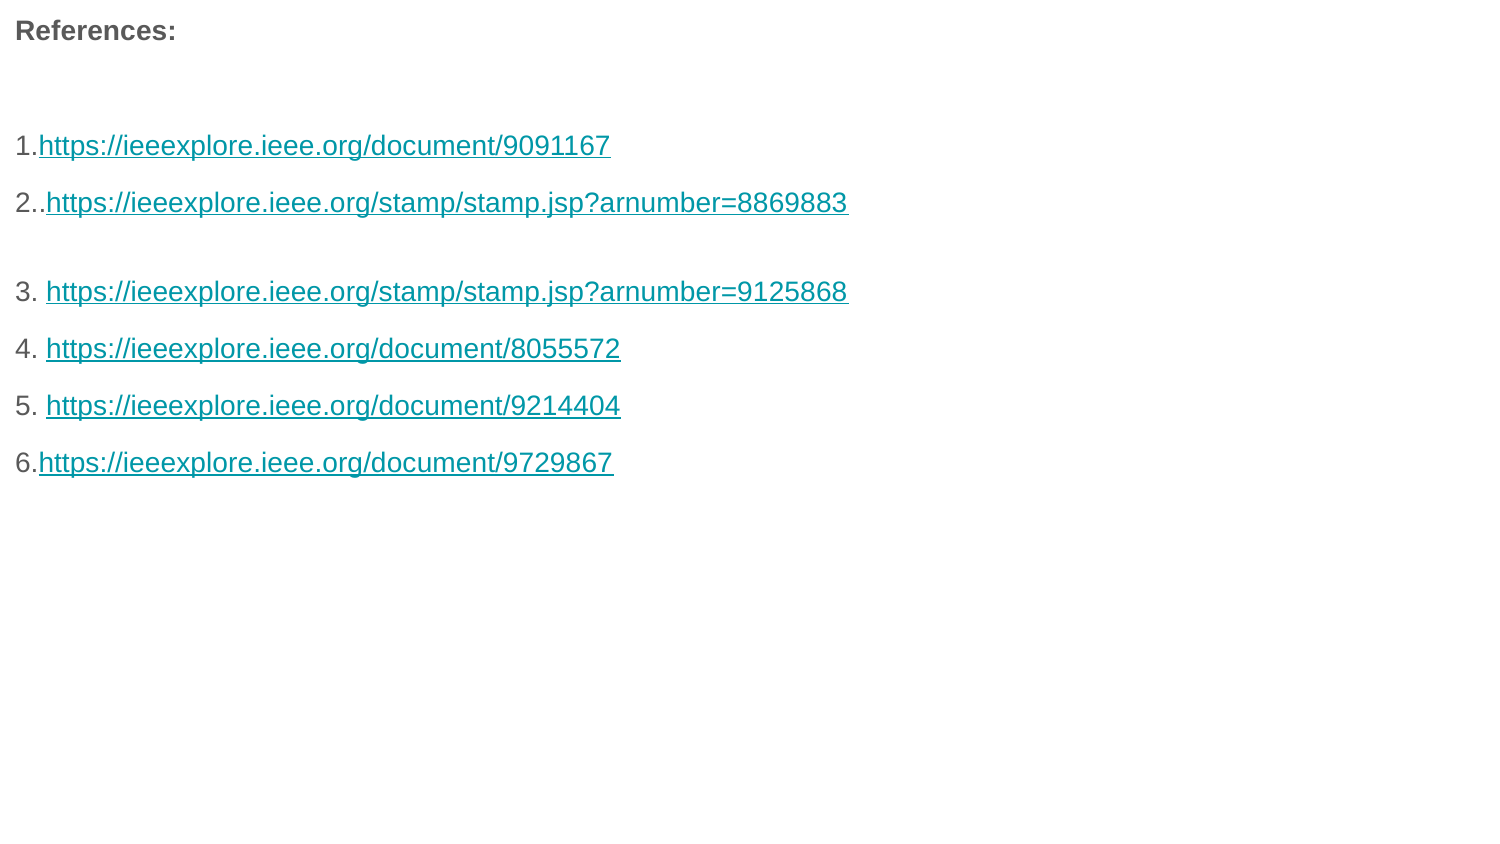

References:

1.https://ieeexplore.ieee.org/document/9091167
2..https://ieeexplore.ieee.org/stamp/stamp.jsp?arnumber=8869883
3. https://ieeexplore.ieee.org/stamp/stamp.jsp?arnumber=9125868
4. https://ieeexplore.ieee.org/document/8055572
5. https://ieeexplore.ieee.org/document/9214404
6.https://ieeexplore.ieee.org/document/9729867
#